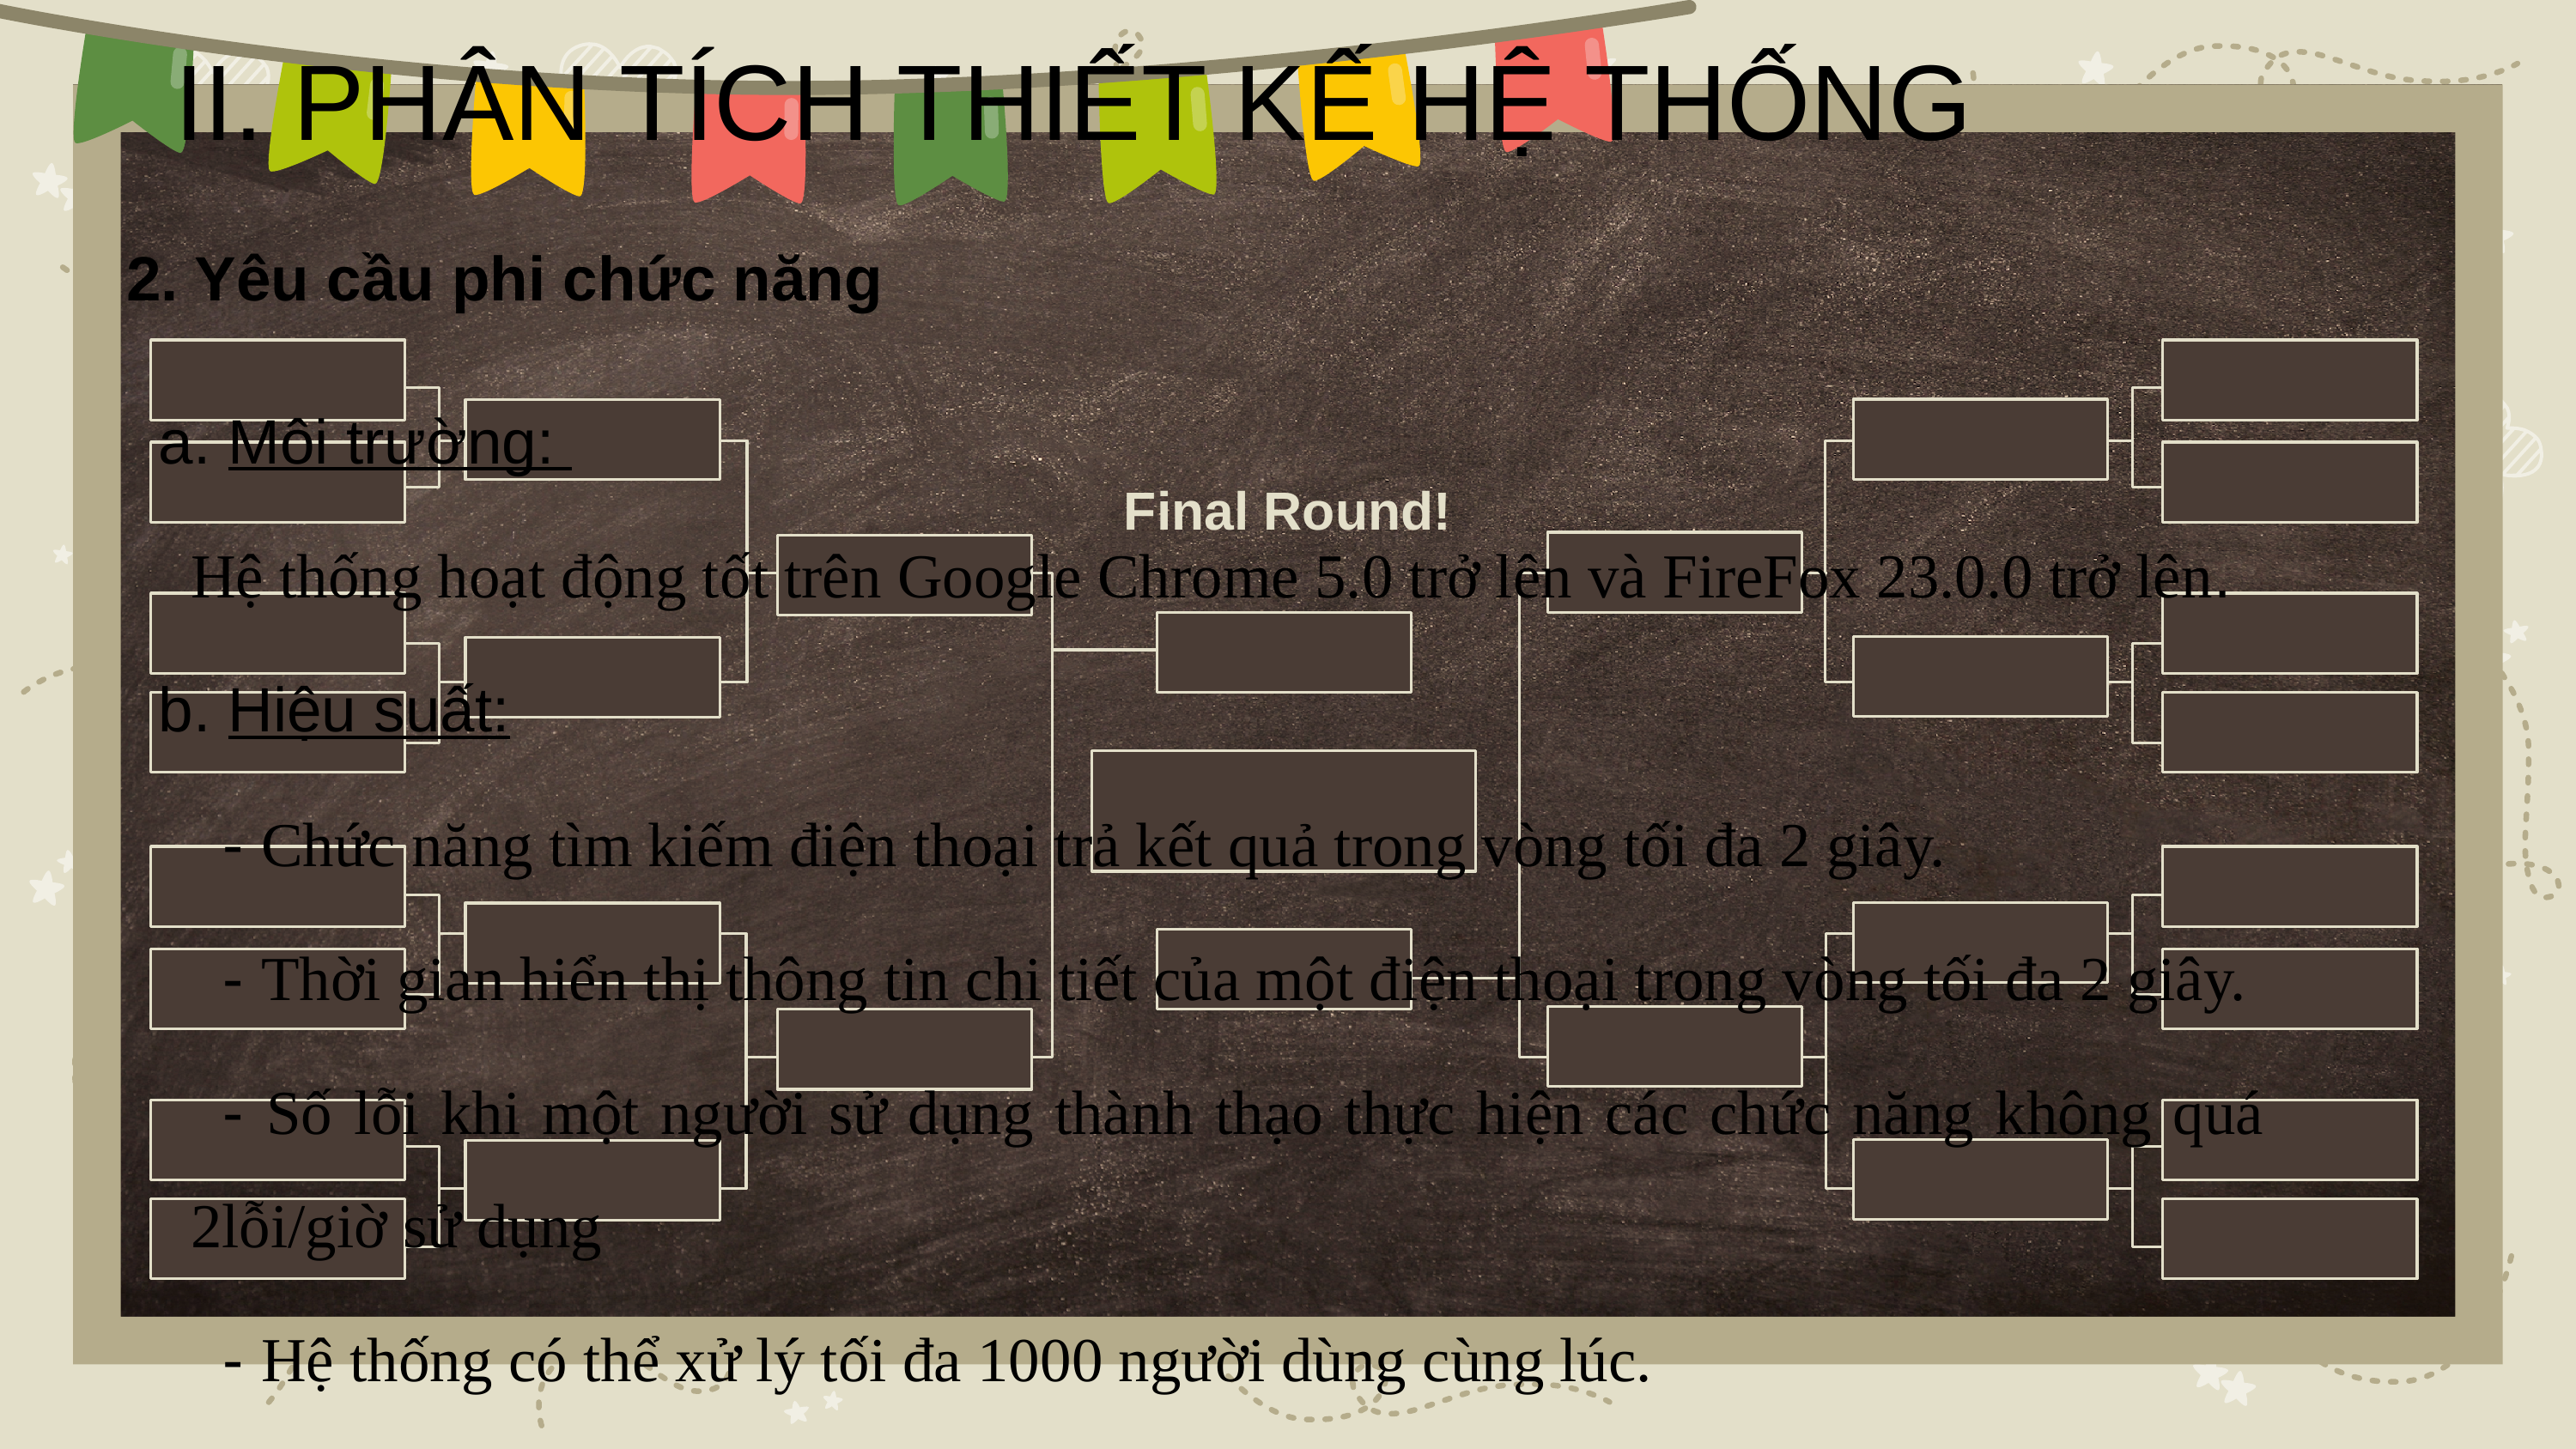

# II. PHÂN TÍCH THIẾT KẾ HỆ THỐNG
2. Yêu cầu phi chức năng
a. Môi trường:
Hệ thống hoạt động tốt trên Google Chrome 5.0 trở lên và FireFox 23.0.0 trở lên.
b. Hiệu suất:
- Chức năng tìm kiếm điện thoại trả kết quả trong vòng tối đa 2 giây.
- Thời gian hiển thị thông tin chi tiết của một điện thoại trong vòng tối đa 2 giây.
- Số lỗi khi một người sử dụng thành thạo thực hiện các chức năng không quá 2lỗi/giờ sử dụng
- Hệ thống có thể xử lý tối đa 1000 người dùng cùng lúc.
Final Round!